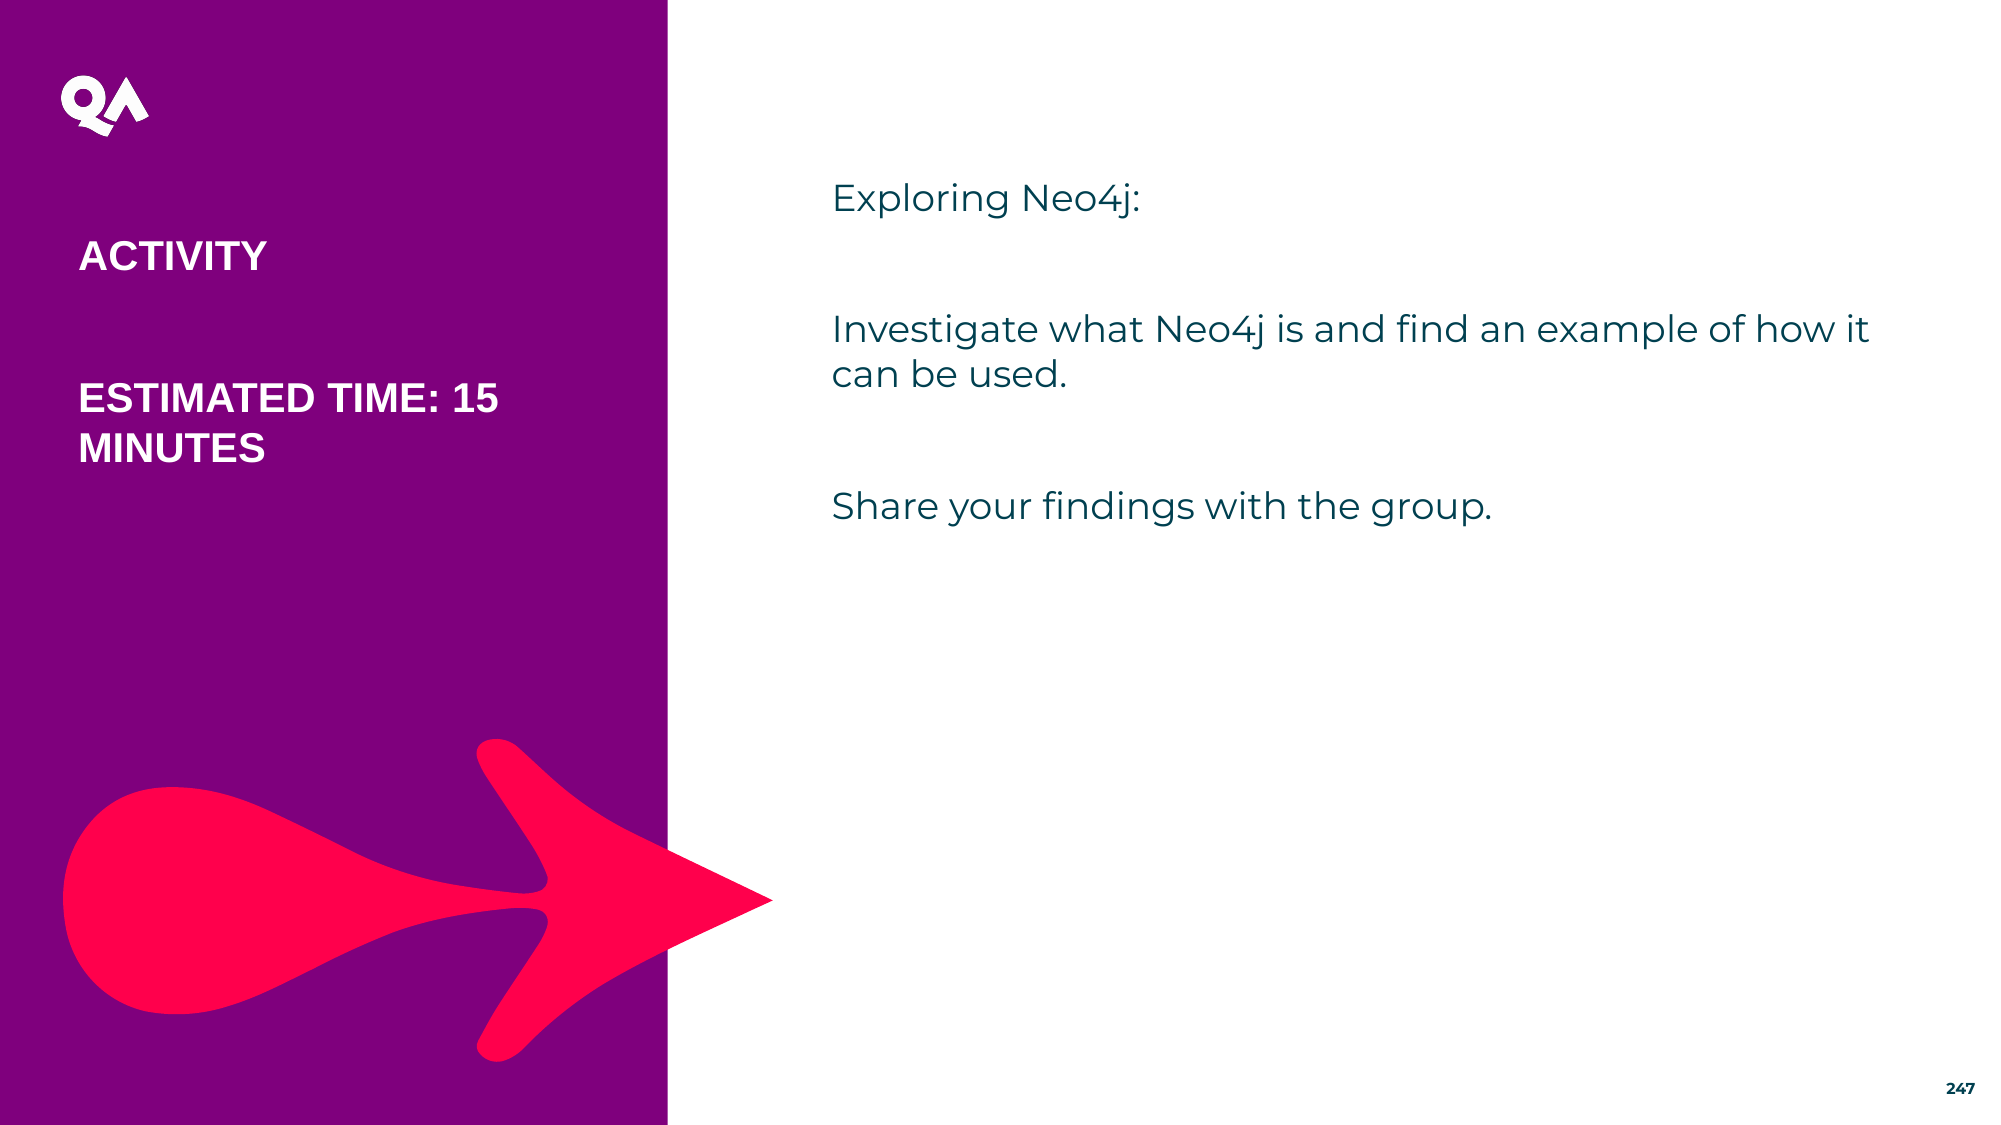

Exploring Neo4j:

Investigate what Neo4j is and find an example of how it can be used.

Share your findings with the group.

Activity

Estimated time: 15 minutes

247